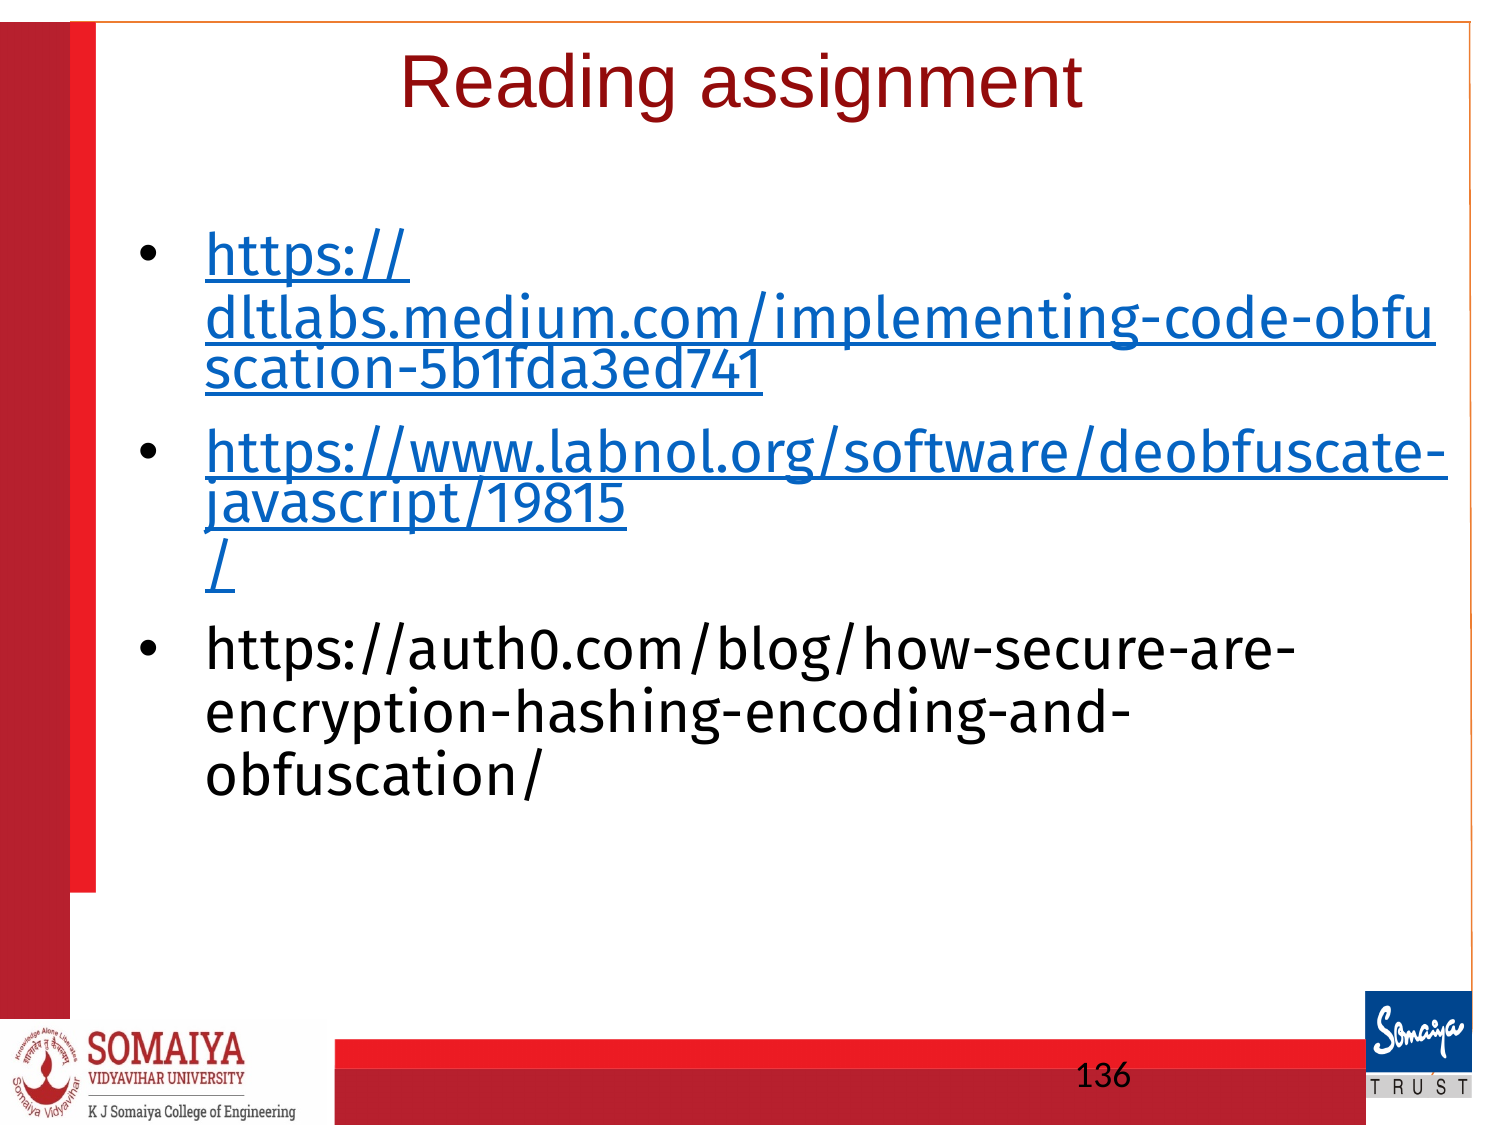

# Reading assignment
https://dltlabs.medium.com/implementing-code-obfuscation-5b1fda3ed741
https://www.labnol.org/software/deobfuscate-javascript/19815/
https://auth0.com/blog/how-secure-are-encryption-hashing-encoding-and-obfuscation/

136